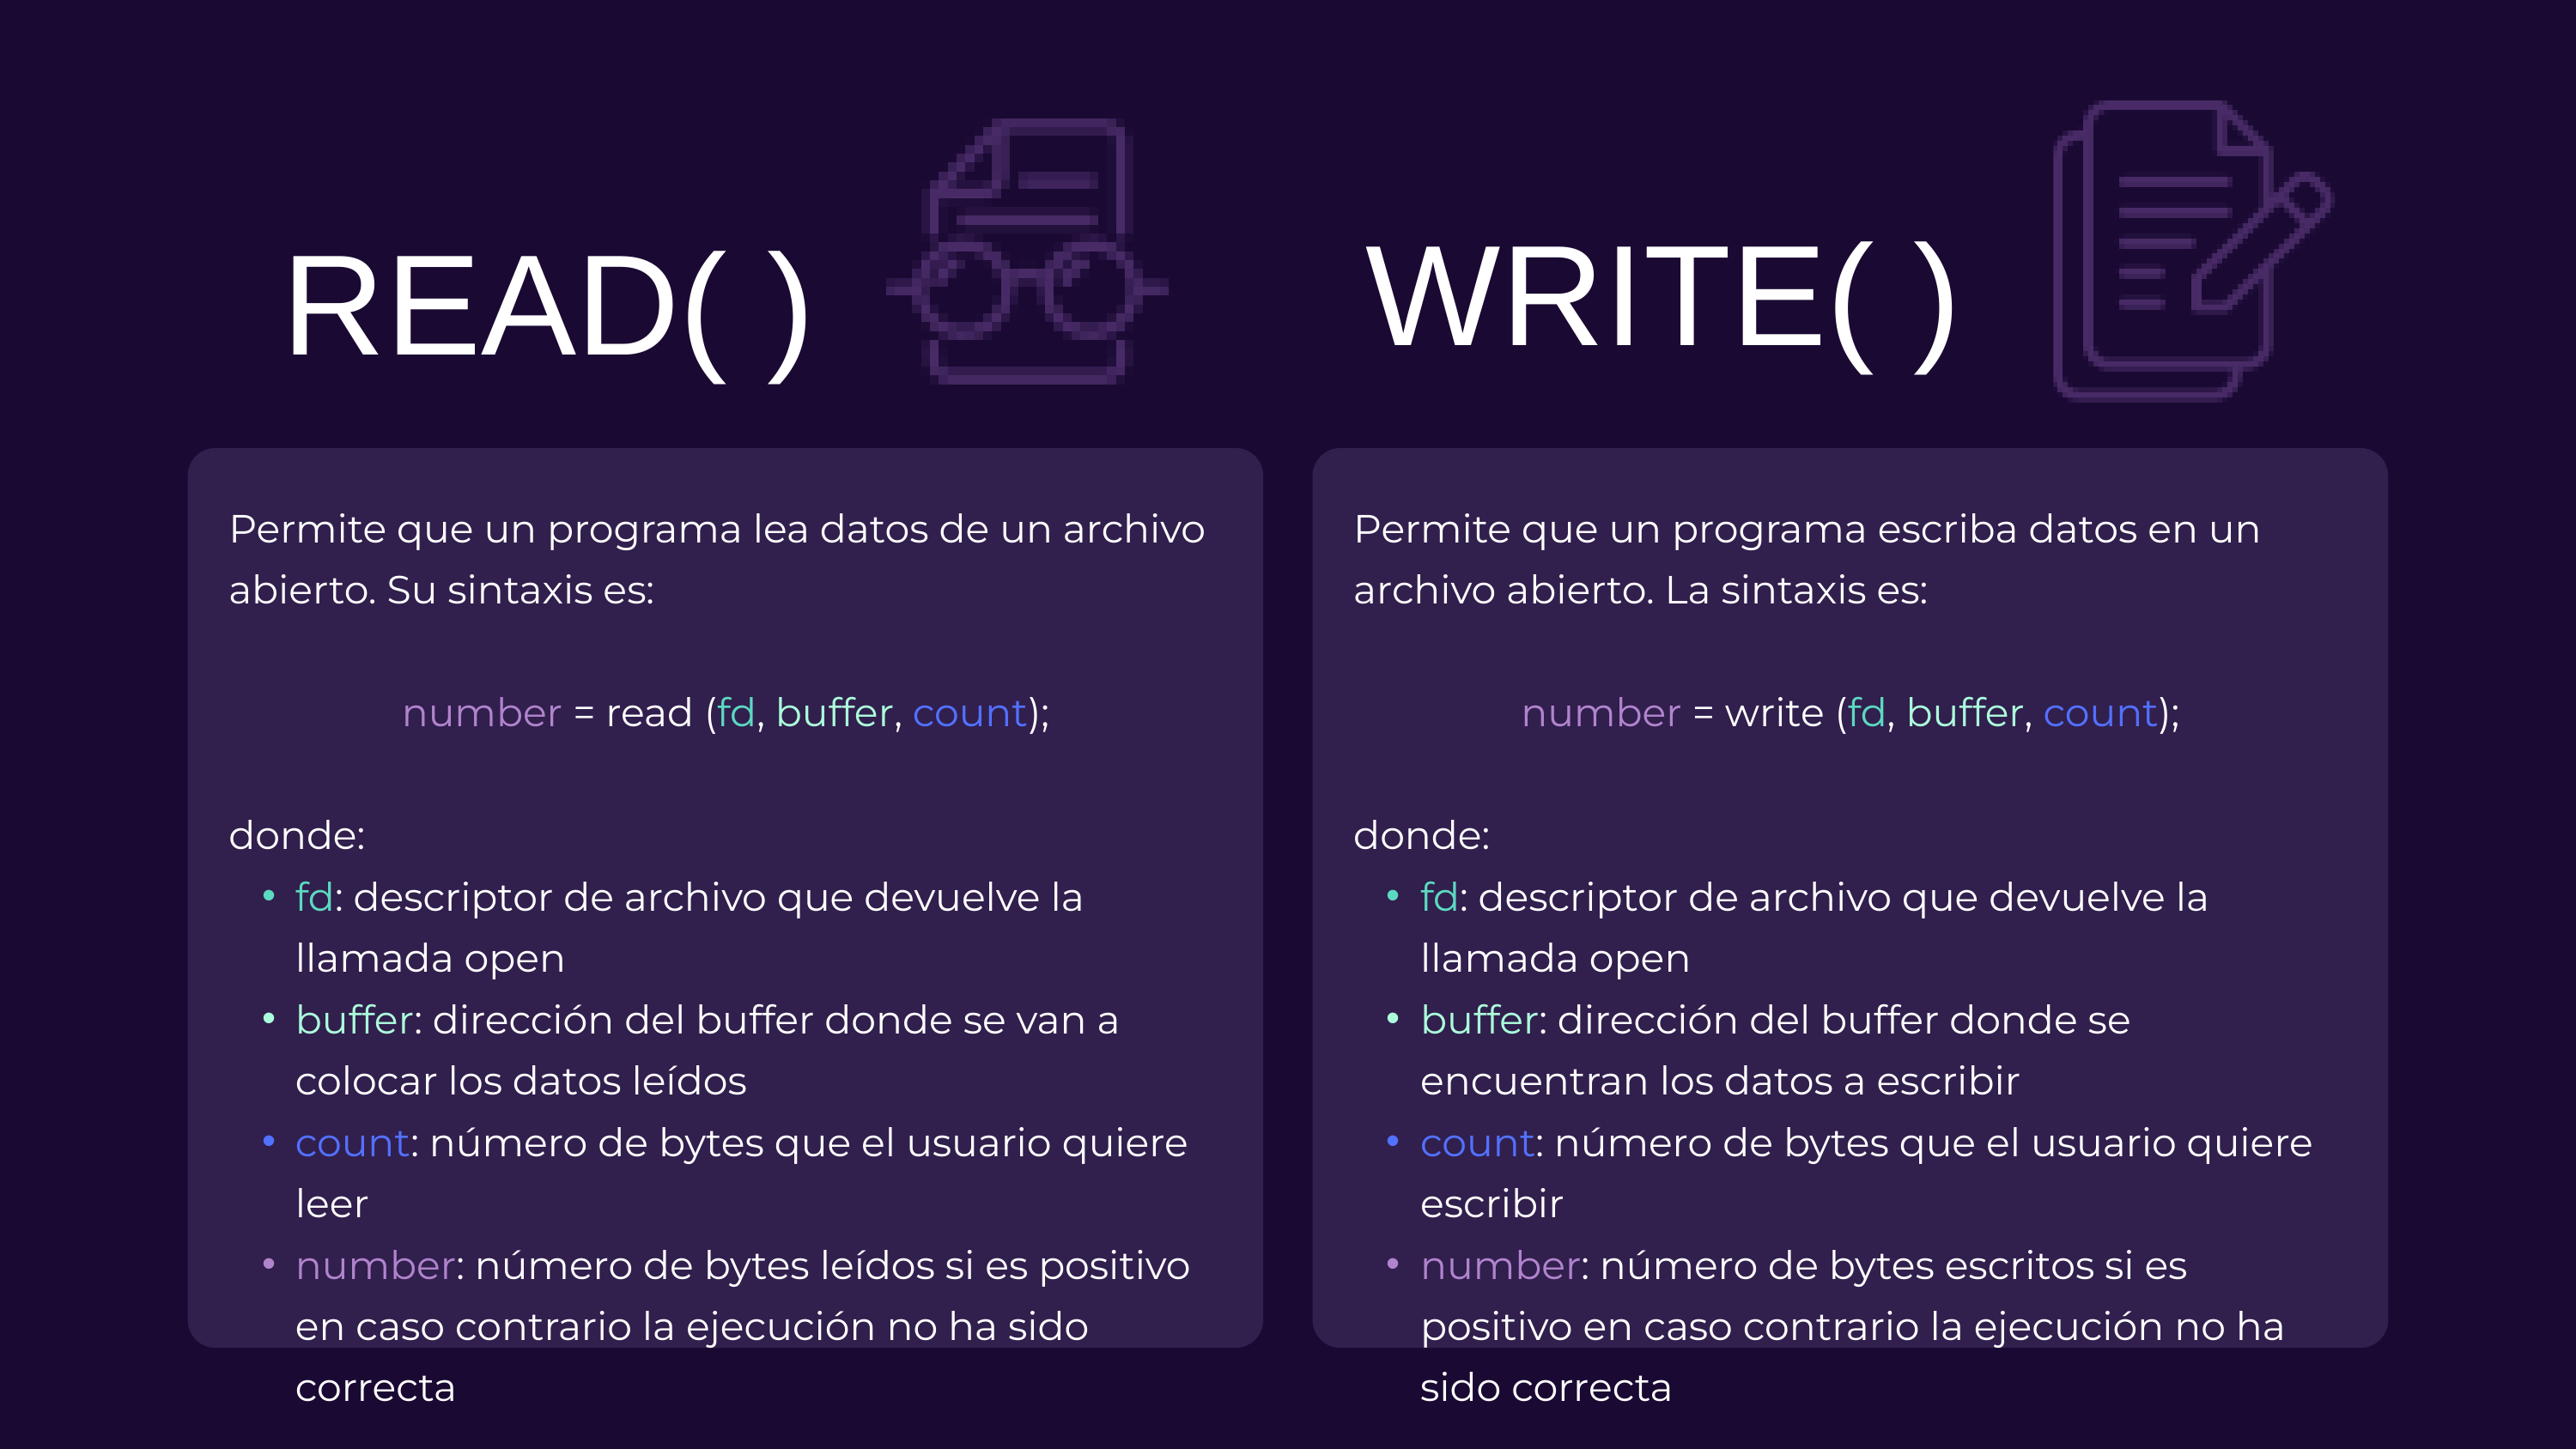

WRITE( )
READ( )

Permite que un programa lea datos de un archivo abierto. Su sintaxis es:

number = read (fd, buffer, count);

donde:
fd: descriptor de archivo que devuelve la llamada open
buffer: dirección del buffer donde se van a colocar los datos leídos
count: número de bytes que el usuario quiere leer
number: número de bytes leídos si es positivo en caso contrario la ejecución no ha sido correcta

Permite que un programa escriba datos en un archivo abierto. La sintaxis es:

number = write (fd, buffer, count);

donde:
fd: descriptor de archivo que devuelve la llamada open
buffer: dirección del buffer donde se encuentran los datos a escribir
count: número de bytes que el usuario quiere escribir
number: número de bytes escritos si es positivo en caso contrario la ejecución no ha sido correcta